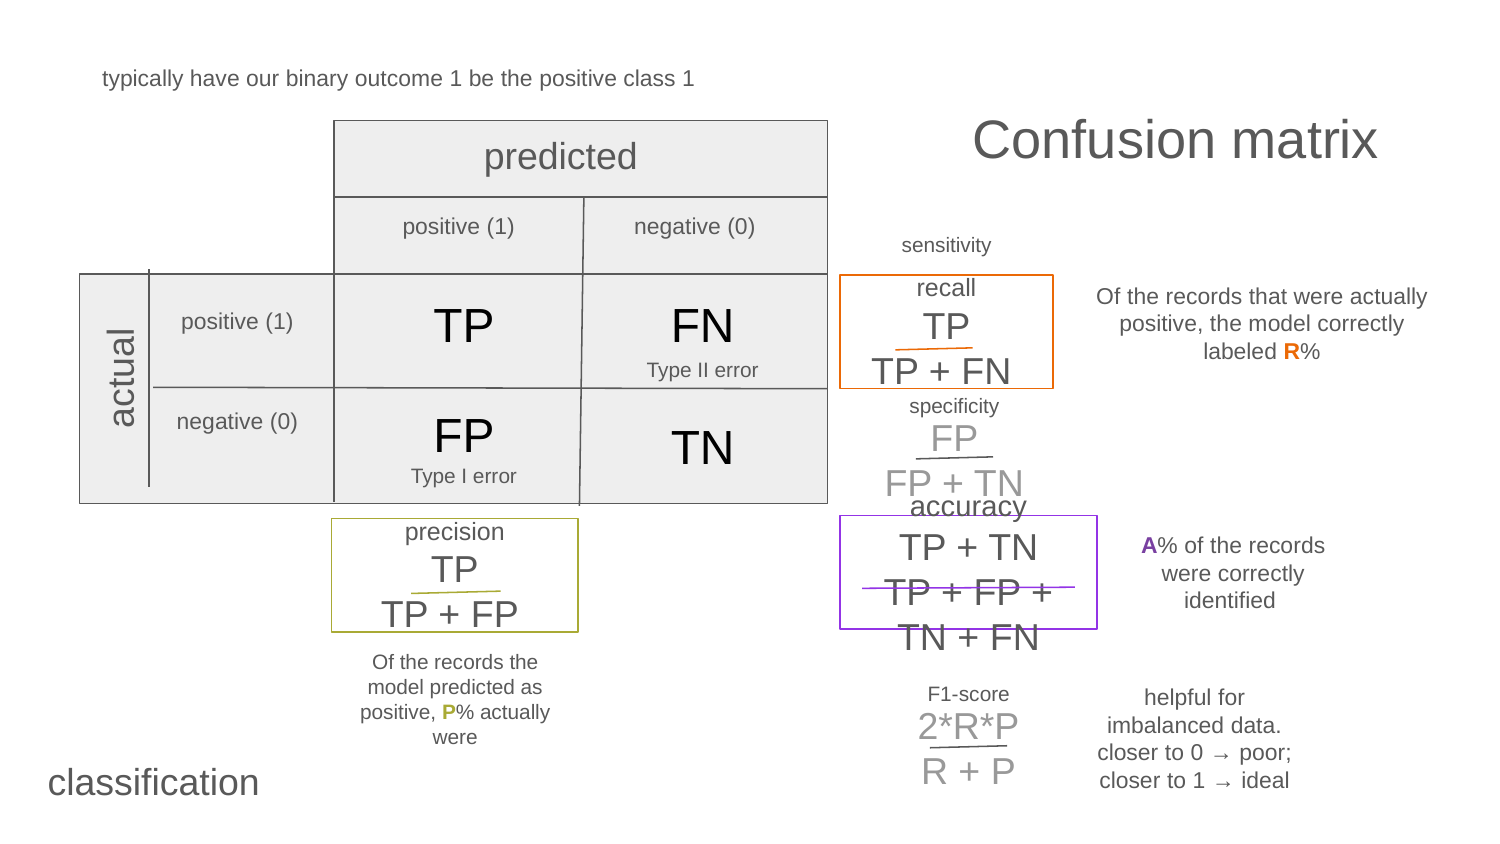

typically have our binary outcome 1 be the positive class 1
Confusion matrix

predicted
positive (1)
negative (0)
positive (1)
actual
negative (0)
sensitivity
Of the records that were actually positive, the model correctly labeled R%
recall
TP
TP + FN
FN
TP
Type II error
specificity
FP
FP + TN
FP
TN
Type I error
A% of the records were correctly identified
accuracy
TP + TN
TP + FP + TN + FN
precision
TP
TP + FP
Of the records the model predicted as positive, P% actually were
F1-score
2*R*P
R + P
helpful for imbalanced data. closer to 0 → poor; closer to 1 → ideal
classification